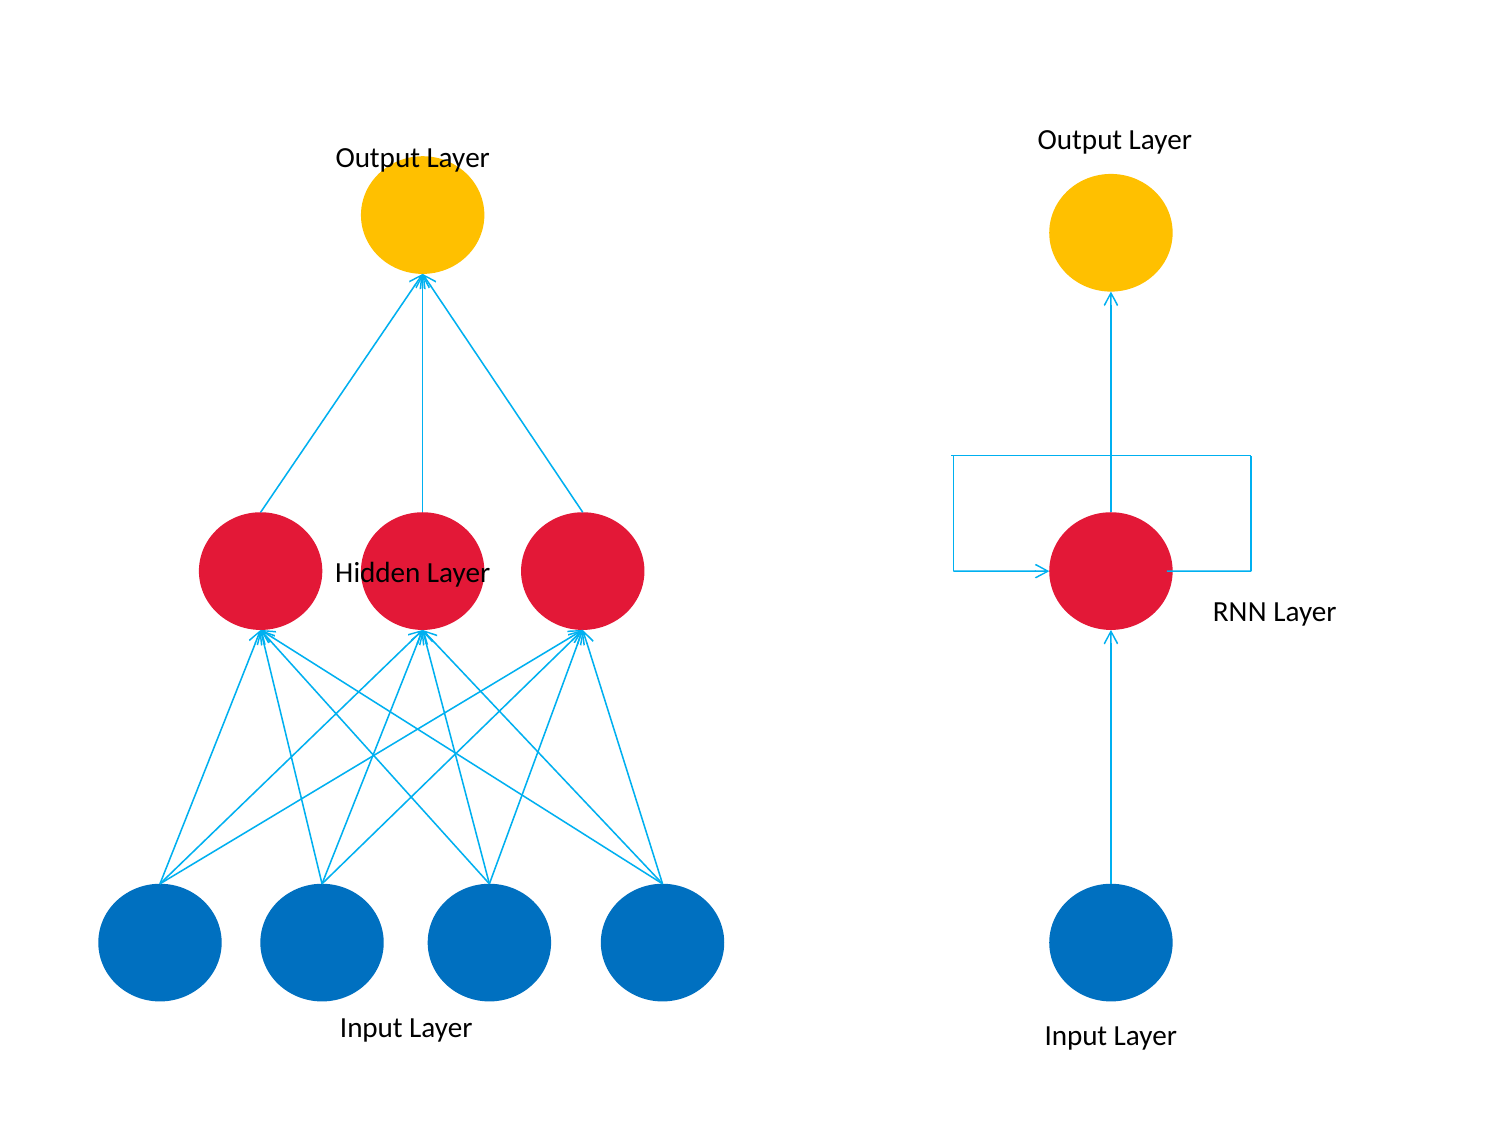

Output Layer
Output Layer

Hidden Layer
RNN Layer

Input Layer
Input Layer